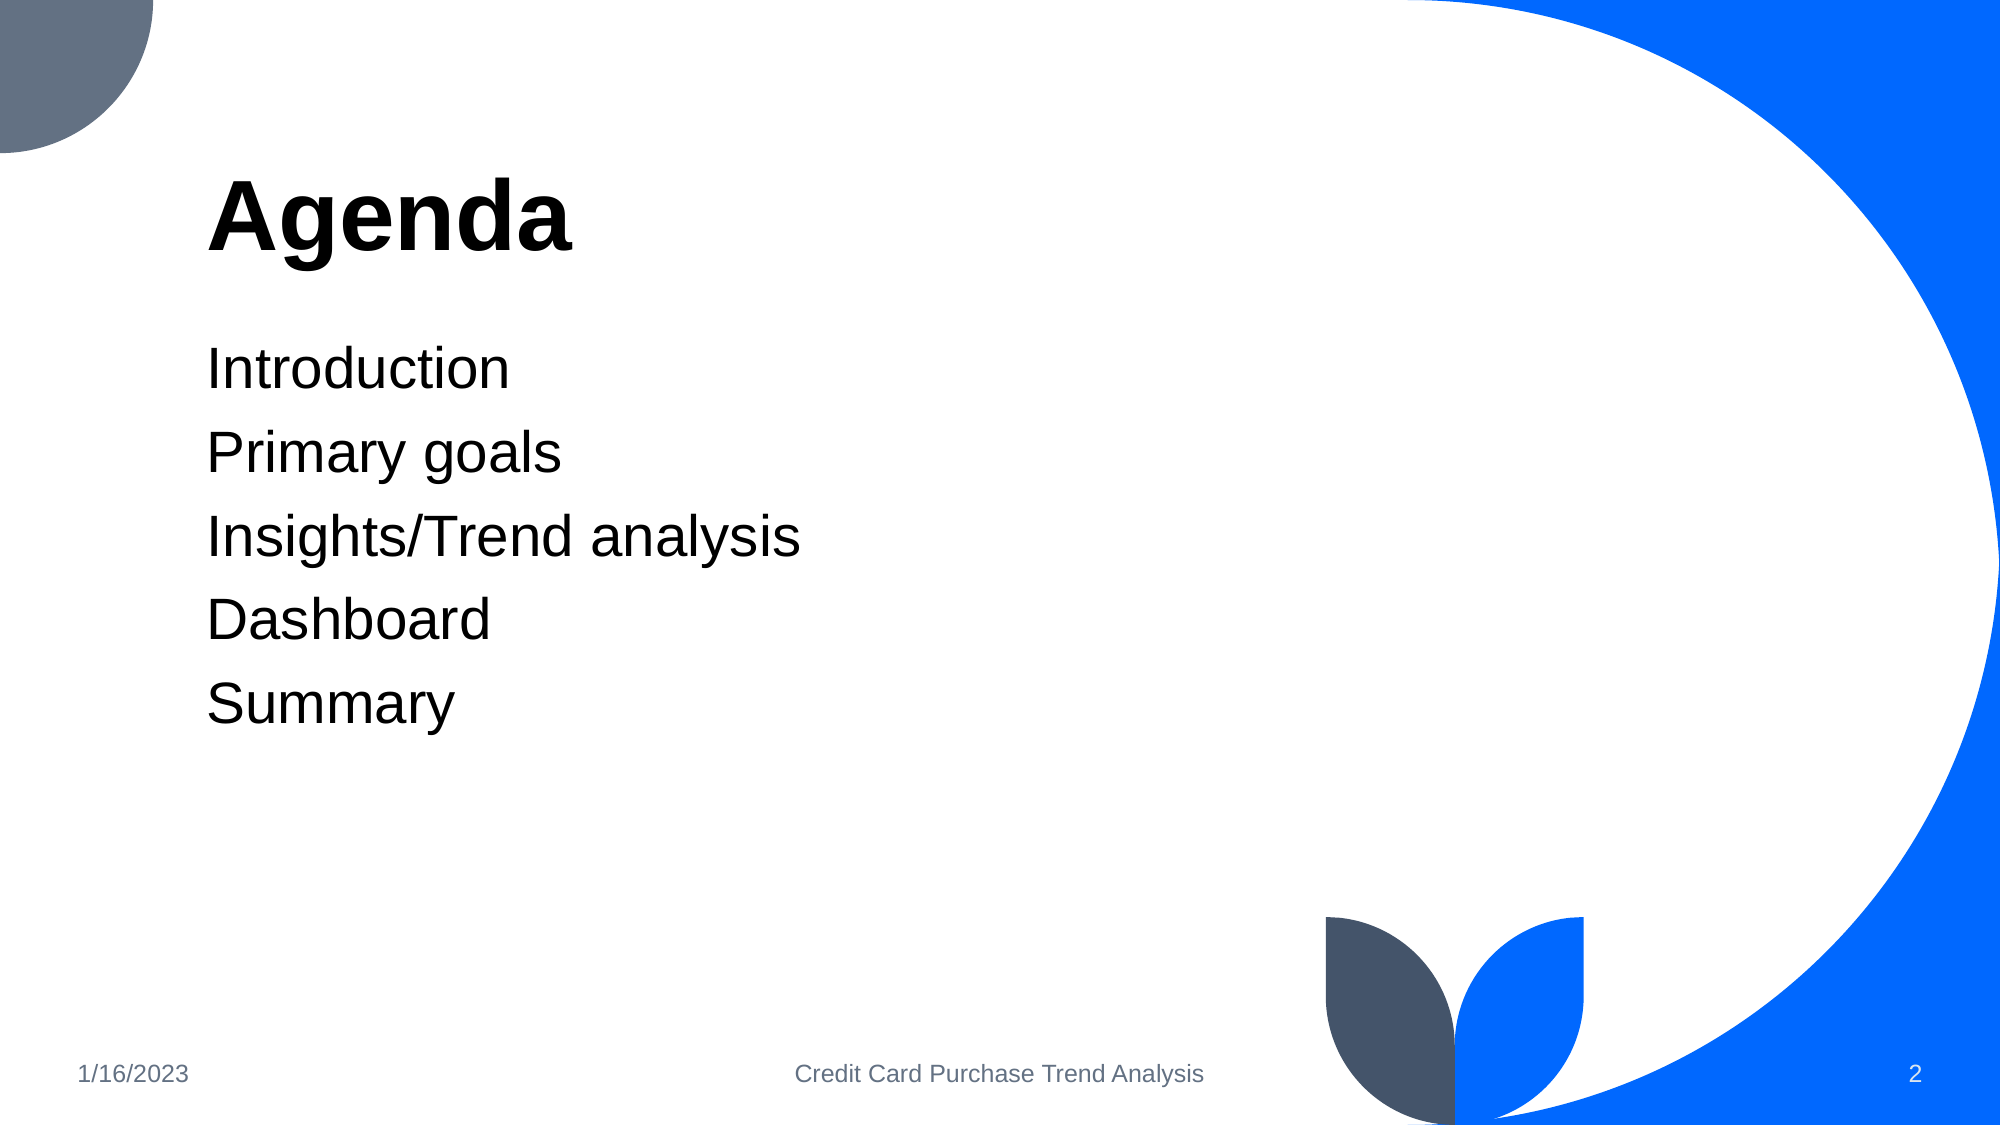

# Agenda
Introduction
Primary goals
Insights/Trend analysis
Dashboard
Summary

1/16/2023
Credit Card Purchase Trend Analysis
2